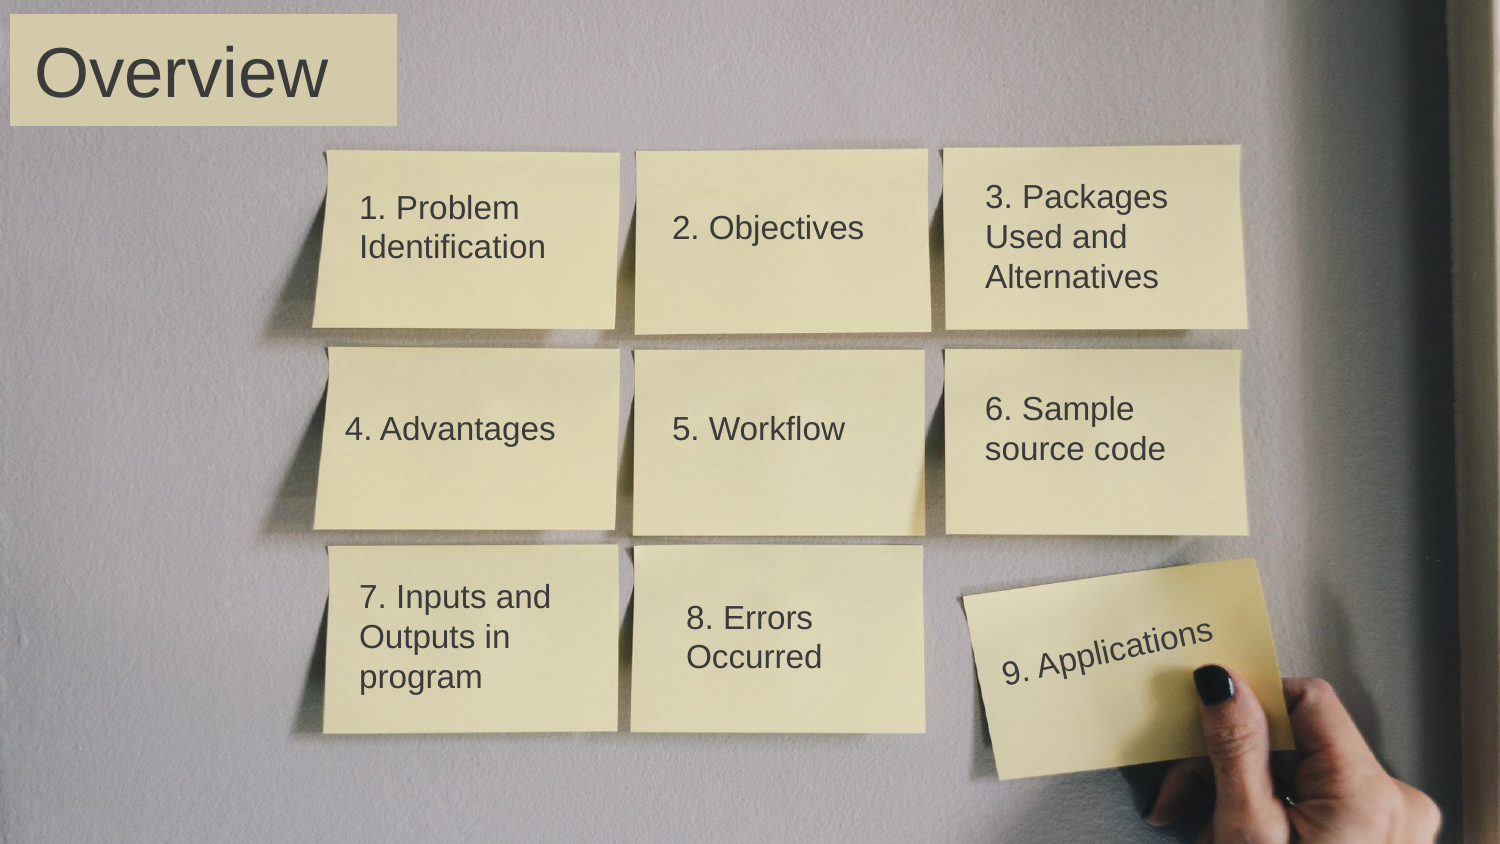

Overview

3. Packages Used and Alternatives
1. Problem Identification
2. Objectives
6. Sample source code
4. Advantages
5. Workflow
7. Inputs and Outputs in program
8. Errors Occurred
9. Applications